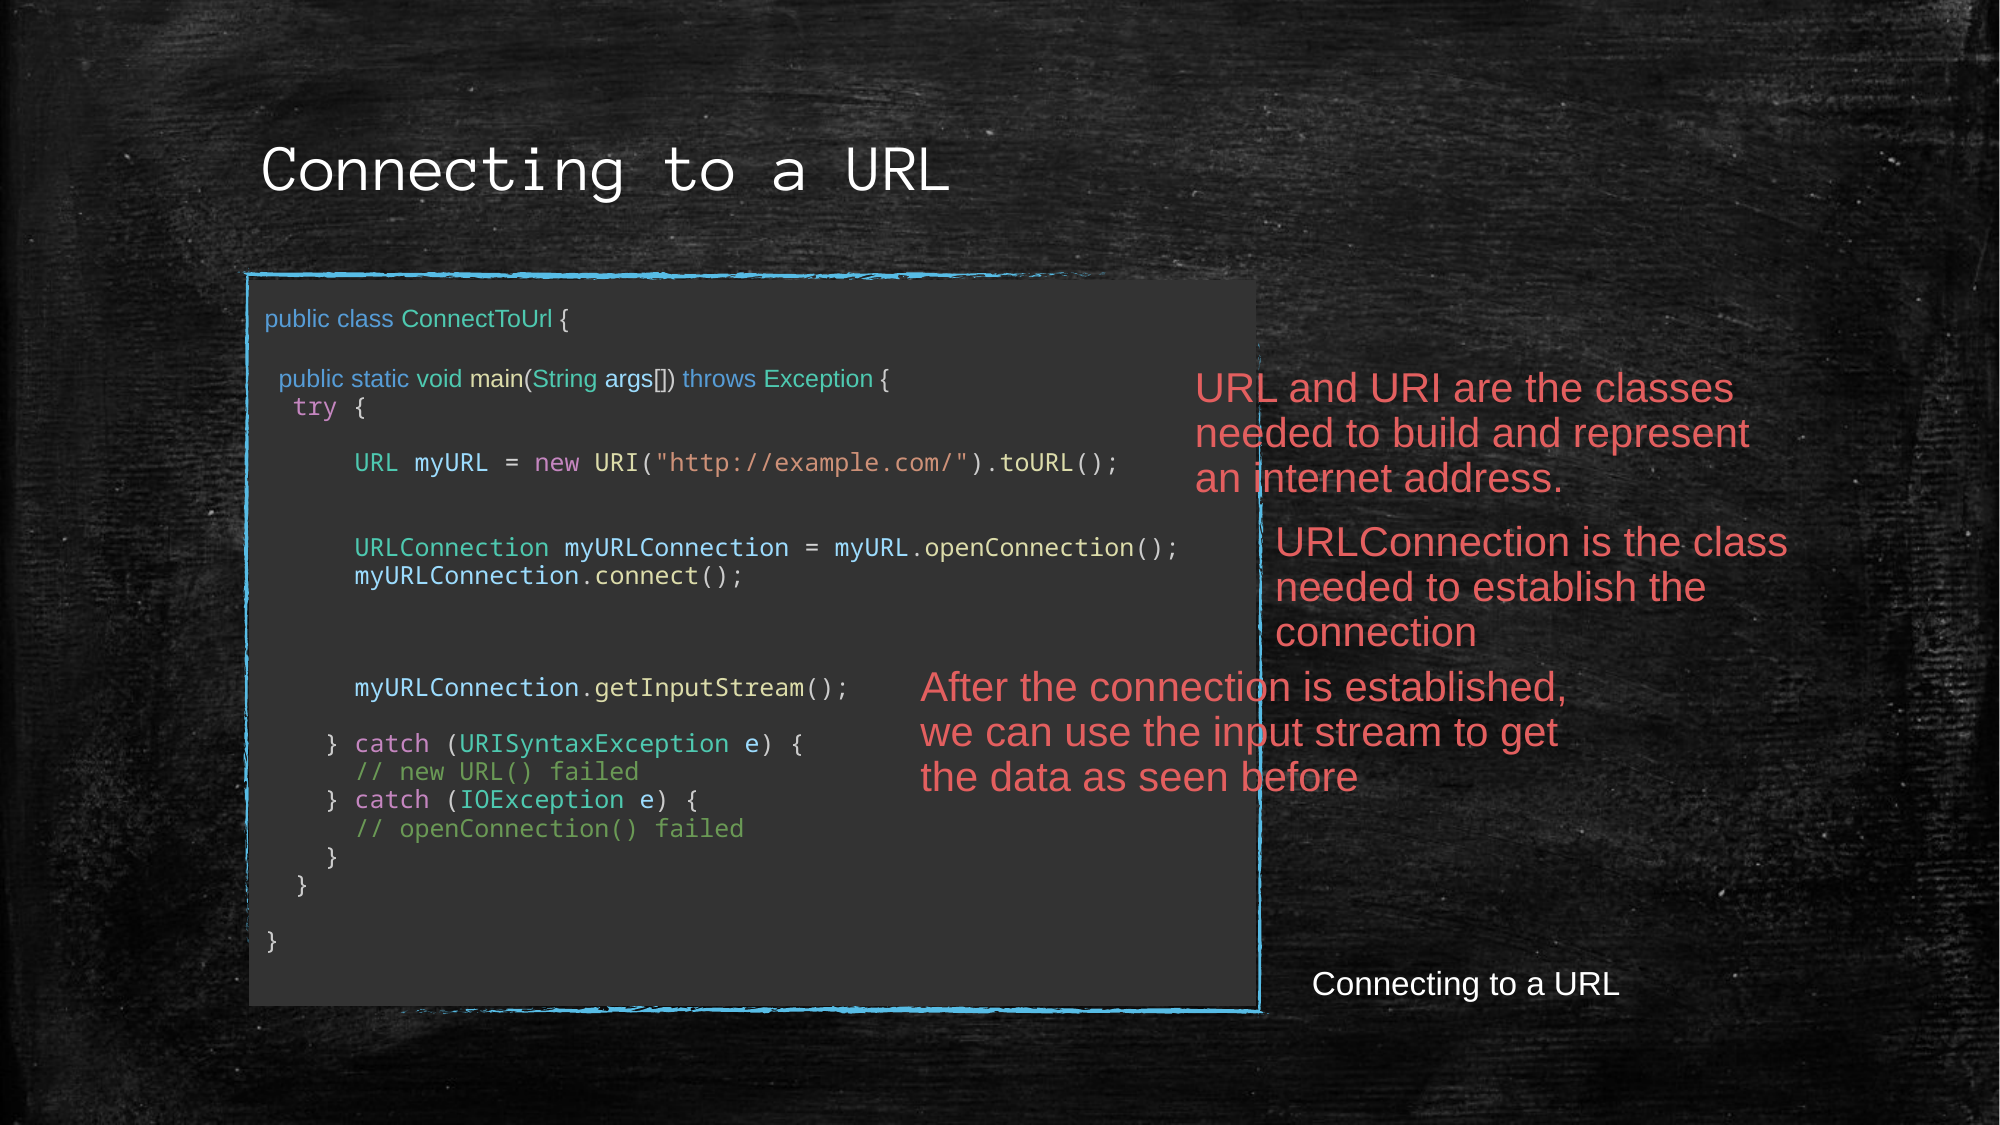

# Connecting to a URL
public class ConnectToUrl {
  public static void main(String args[]) throws Exception {
    try {

      URL myURL = new URI("http://example.com/").toURL();

      URLConnection myURLConnection = myURL.openConnection();
      myURLConnection.connect();

      myURLConnection.getInputStream();

    } catch (URISyntaxException e) {
      // new URL() failed
    } catch (IOException e) {
      // openConnection() failed
    }
  }

}

URL and URI are the classes needed to build and represent an internet address.
URLConnection is the class needed to establish the connection
Connecting to a URL
After the connection is established, we can use the input stream to get the data as seen before